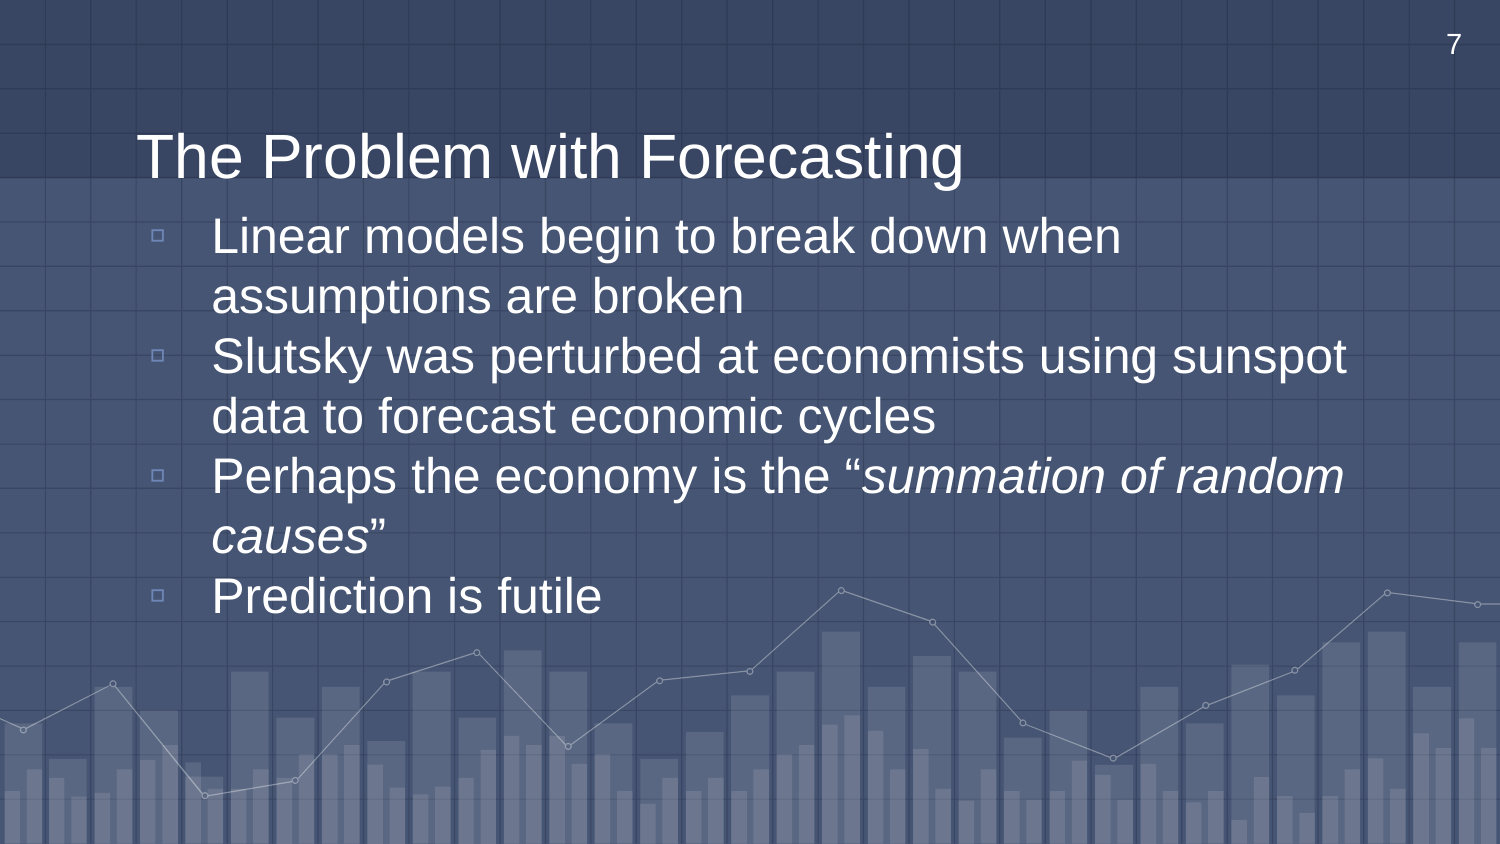

7
# The Problem with Forecasting
Linear models begin to break down when assumptions are broken
Slutsky was perturbed at economists using sunspot data to forecast economic cycles
Perhaps the economy is the “summation of random causes”
Prediction is futile